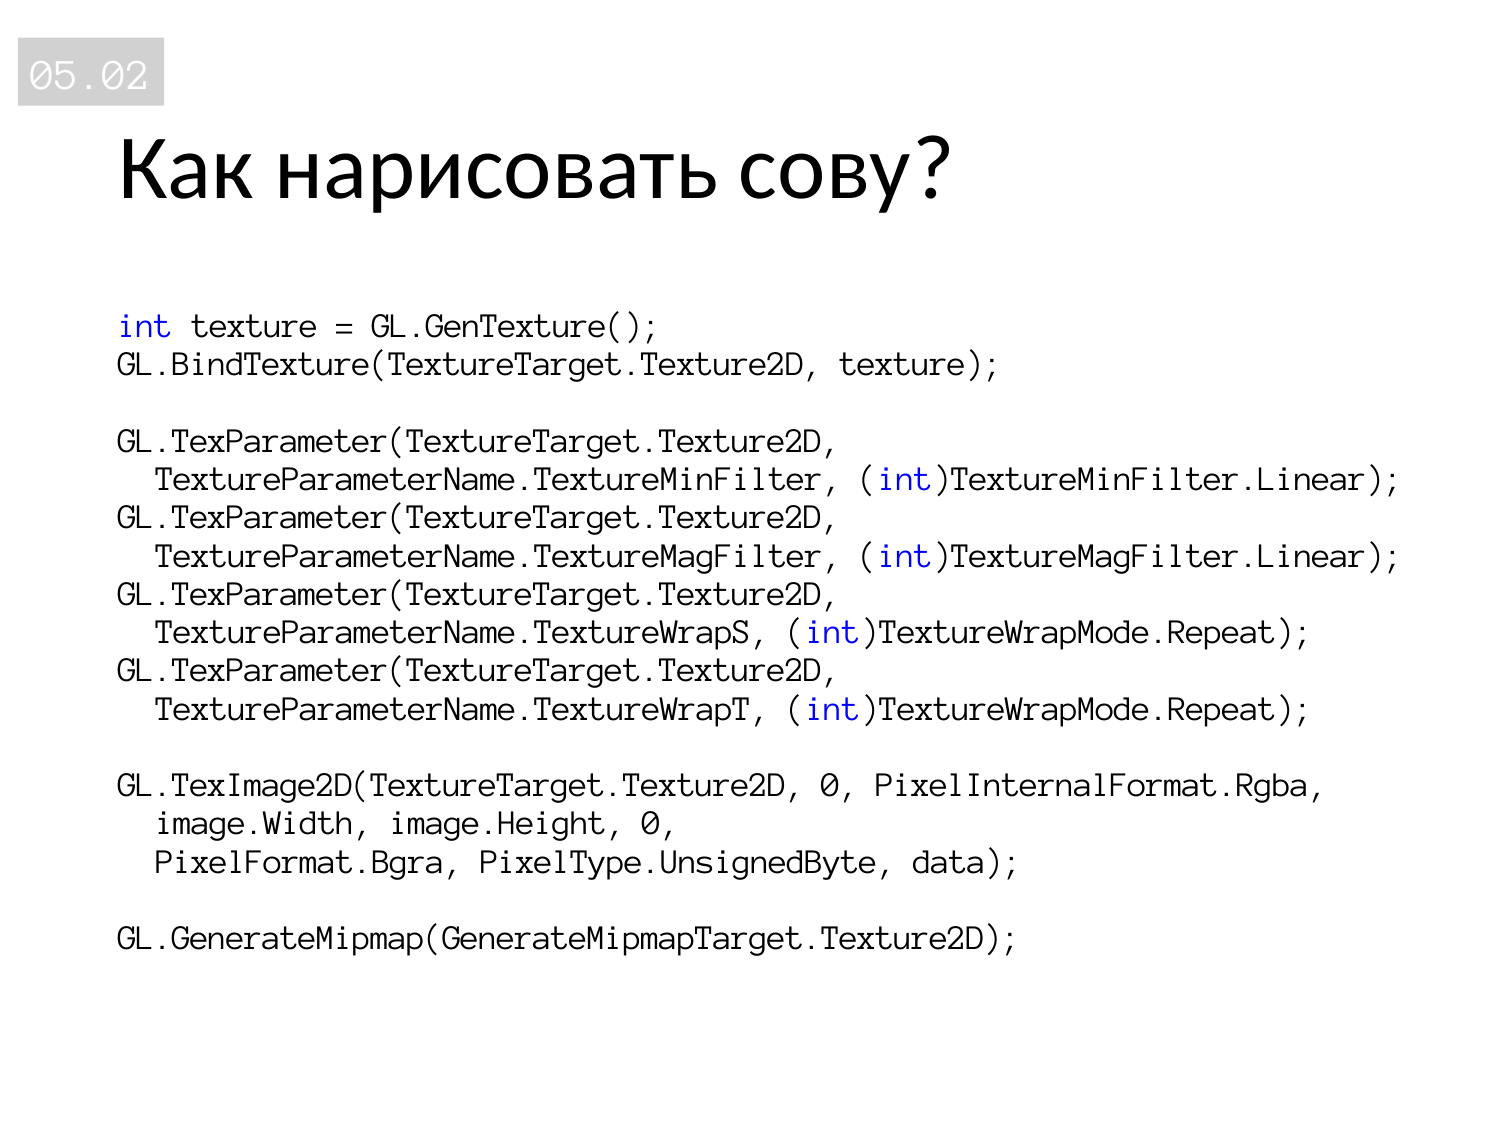

05.02
# Как нарисовать сову?
int texture = GL.GenTexture();
GL.BindTexture(TextureTarget.Texture2D, texture);

GL.TexParameter(TextureTarget.Texture2D,
  TextureParameterName.TextureMinFilter, (int)TextureMinFilter.Linear);
GL.TexParameter(TextureTarget.Texture2D,
  TextureParameterName.TextureMagFilter, (int)TextureMagFilter.Linear);
GL.TexParameter(TextureTarget.Texture2D,
  TextureParameterName.TextureWrapS, (int)TextureWrapMode.Repeat);
GL.TexParameter(TextureTarget.Texture2D,
  TextureParameterName.TextureWrapT, (int)TextureWrapMode.Repeat);

GL.TexImage2D(TextureTarget.Texture2D, 0, PixelInternalFormat.Rgba,
  image.Width, image.Height, 0,
  PixelFormat.Bgra, PixelType.UnsignedByte, data);

GL.GenerateMipmap(GenerateMipmapTarget.Texture2D);